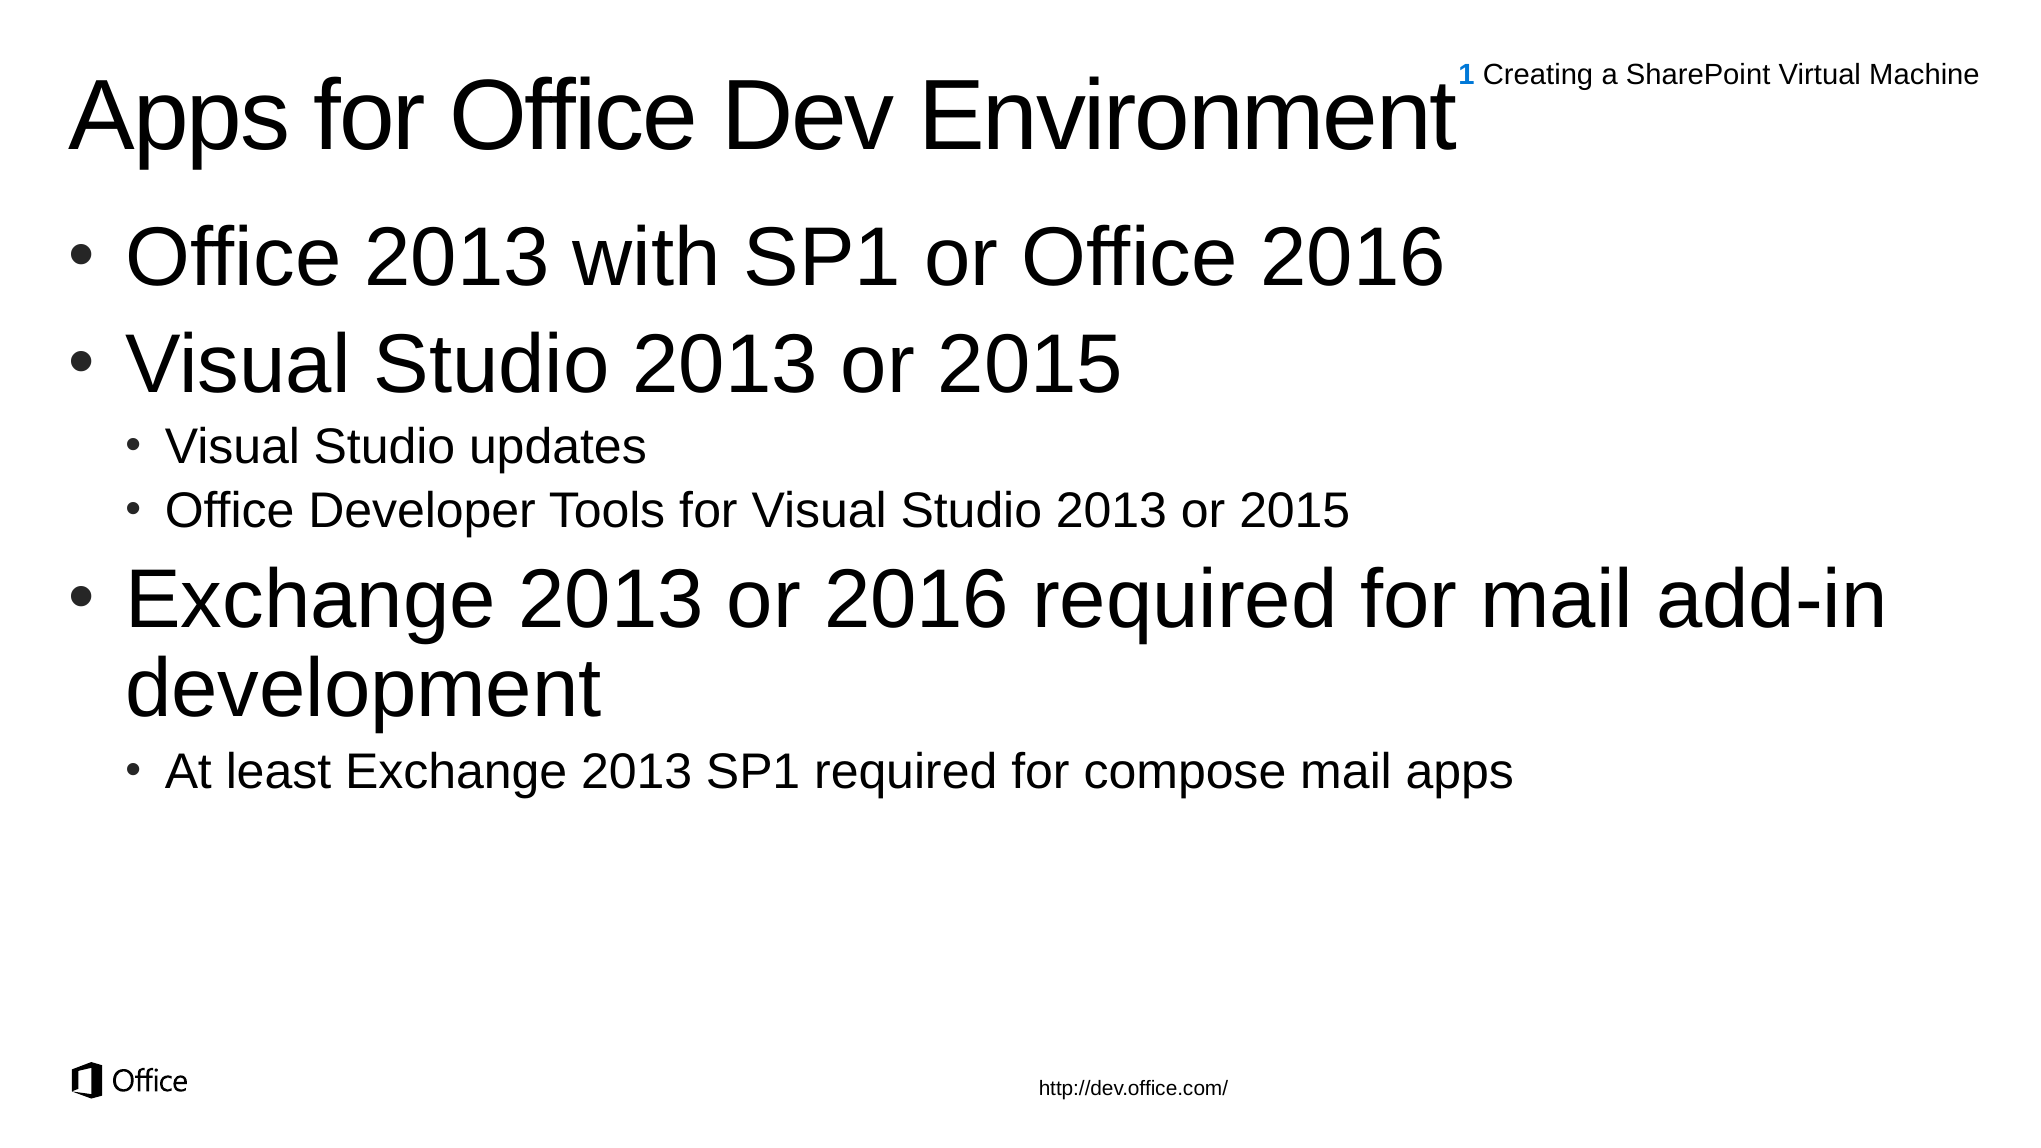

1 Creating a SharePoint Virtual Machine

# Apps for Office Dev Environment
Office 2013 with SP1 or Office 2016
Visual Studio 2013 or 2015
Visual Studio updates
Office Developer Tools for Visual Studio 2013 or 2015
Exchange 2013 or 2016 required for mail add-in development
At least Exchange 2013 SP1 required for compose mail apps